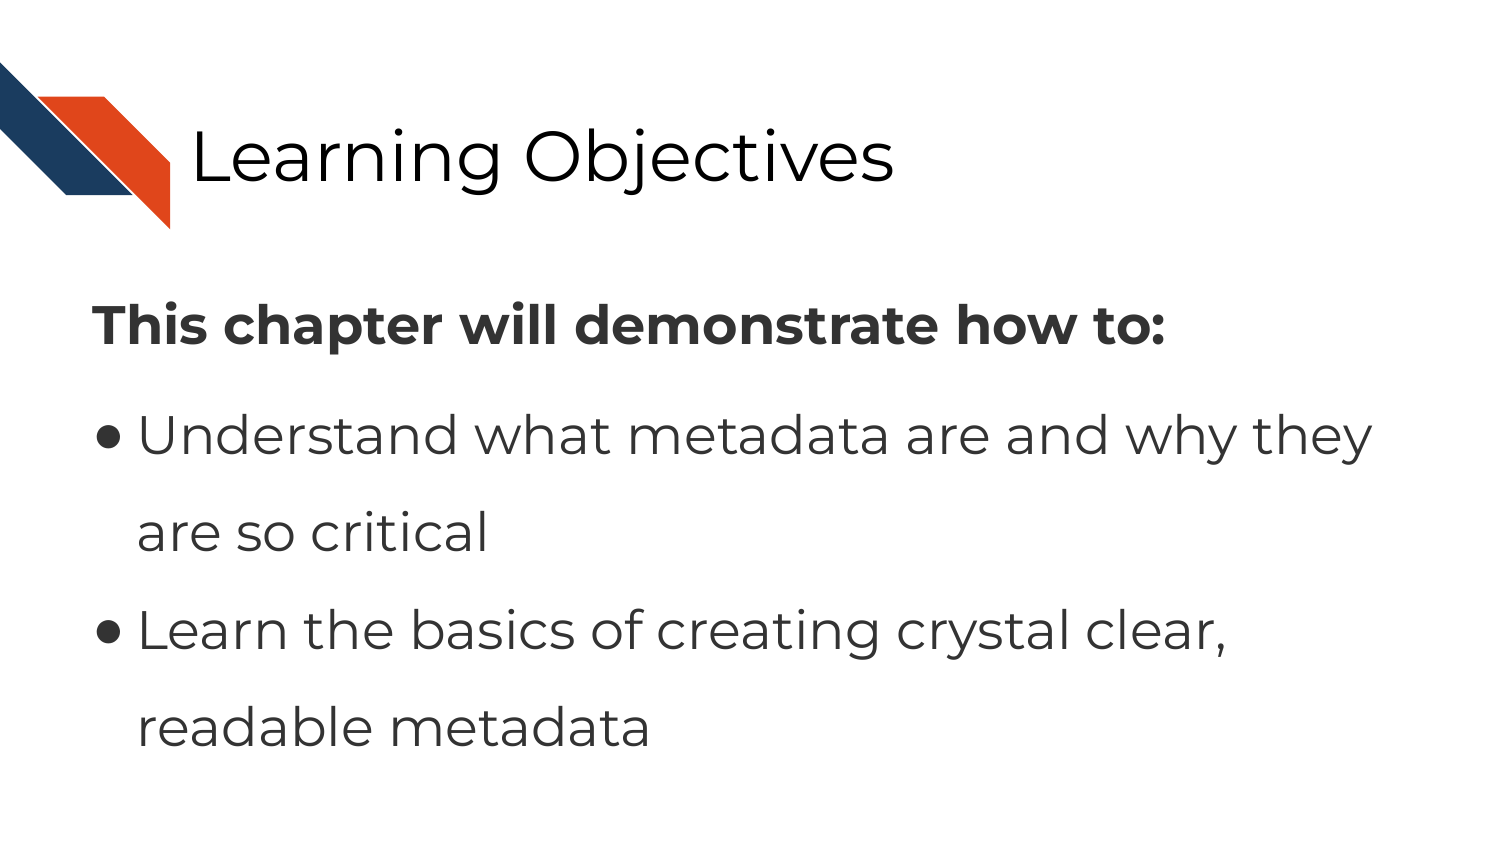

# Learning Objectives
This chapter will demonstrate how to:
Understand what metadata are and why they are so critical
Learn the basics of creating crystal clear, readable metadata